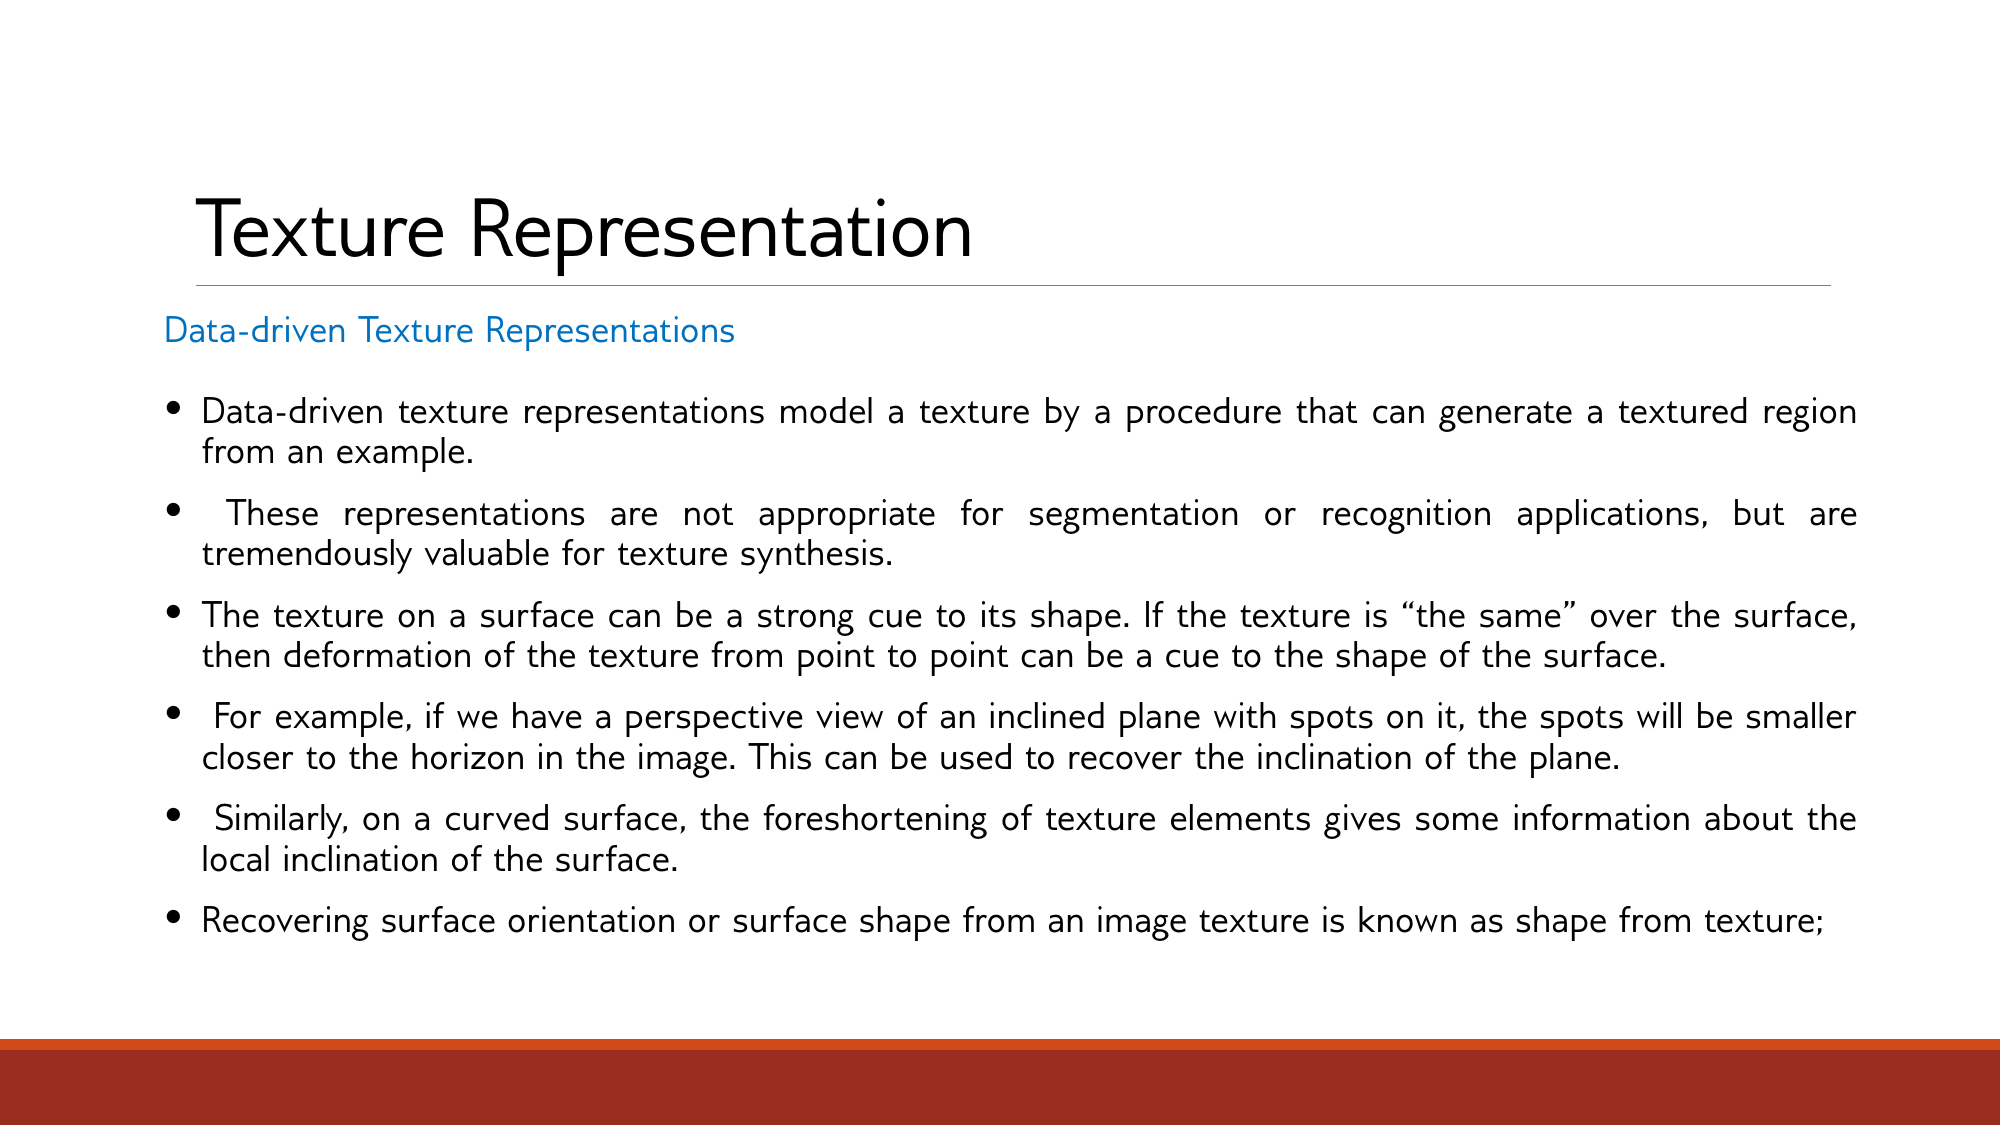

Texture Representation
Data-driven Texture Representations

Data-driven texture representations model a texture by a procedure that can generate a textured region from an example.
 These representations are not appropriate for segmentation or recognition applications, but are tremendously valuable for texture synthesis.
The texture on a surface can be a strong cue to its shape. If the texture is “the same” over the surface, then deformation of the texture from point to point can be a cue to the shape of the surface.
 For example, if we have a perspective view of an inclined plane with spots on it, the spots will be smaller closer to the horizon in the image. This can be used to recover the inclination of the plane.
 Similarly, on a curved surface, the foreshortening of texture elements gives some information about the local inclination of the surface.
Recovering surface orientation or surface shape from an image texture is known as shape from texture;